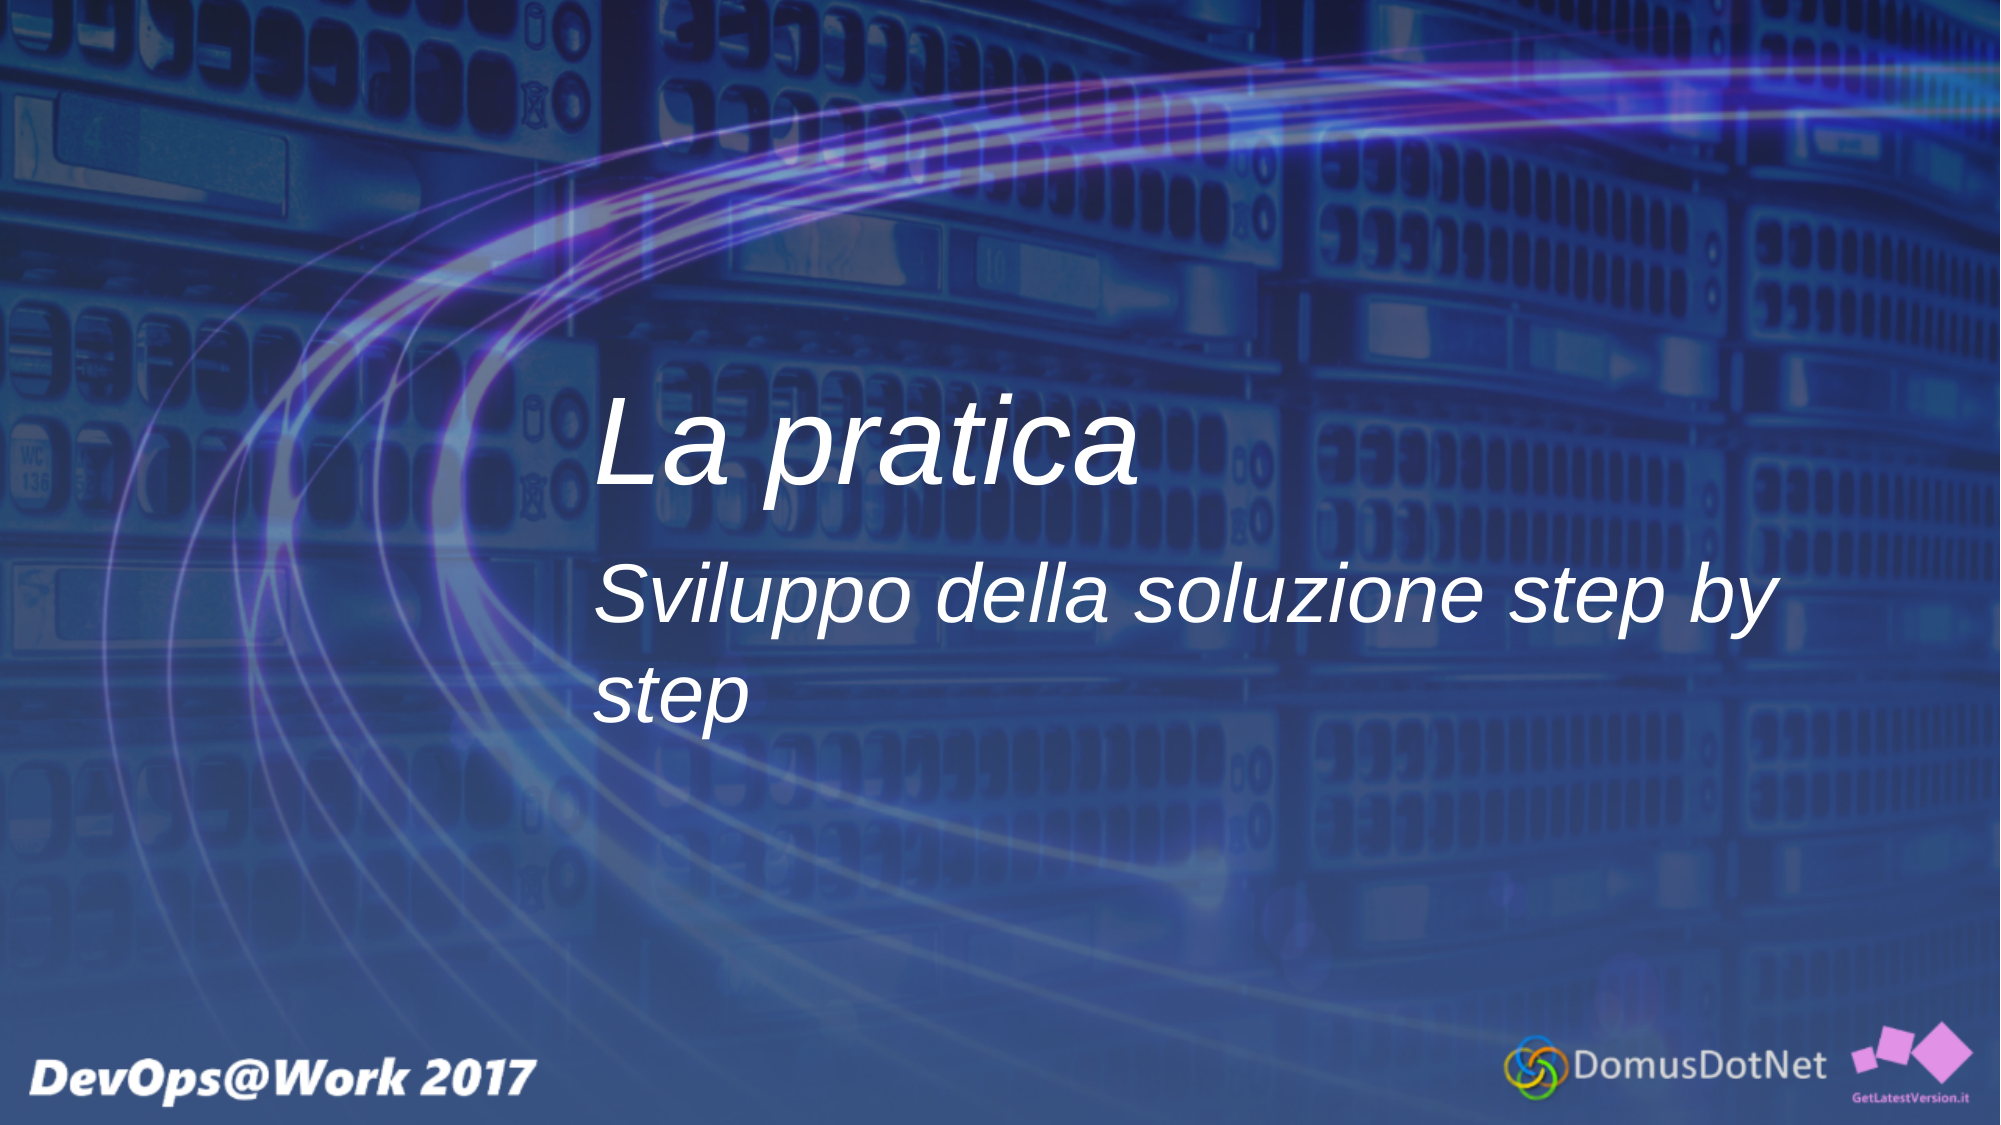

# La pratica
Sviluppo della soluzione step by step